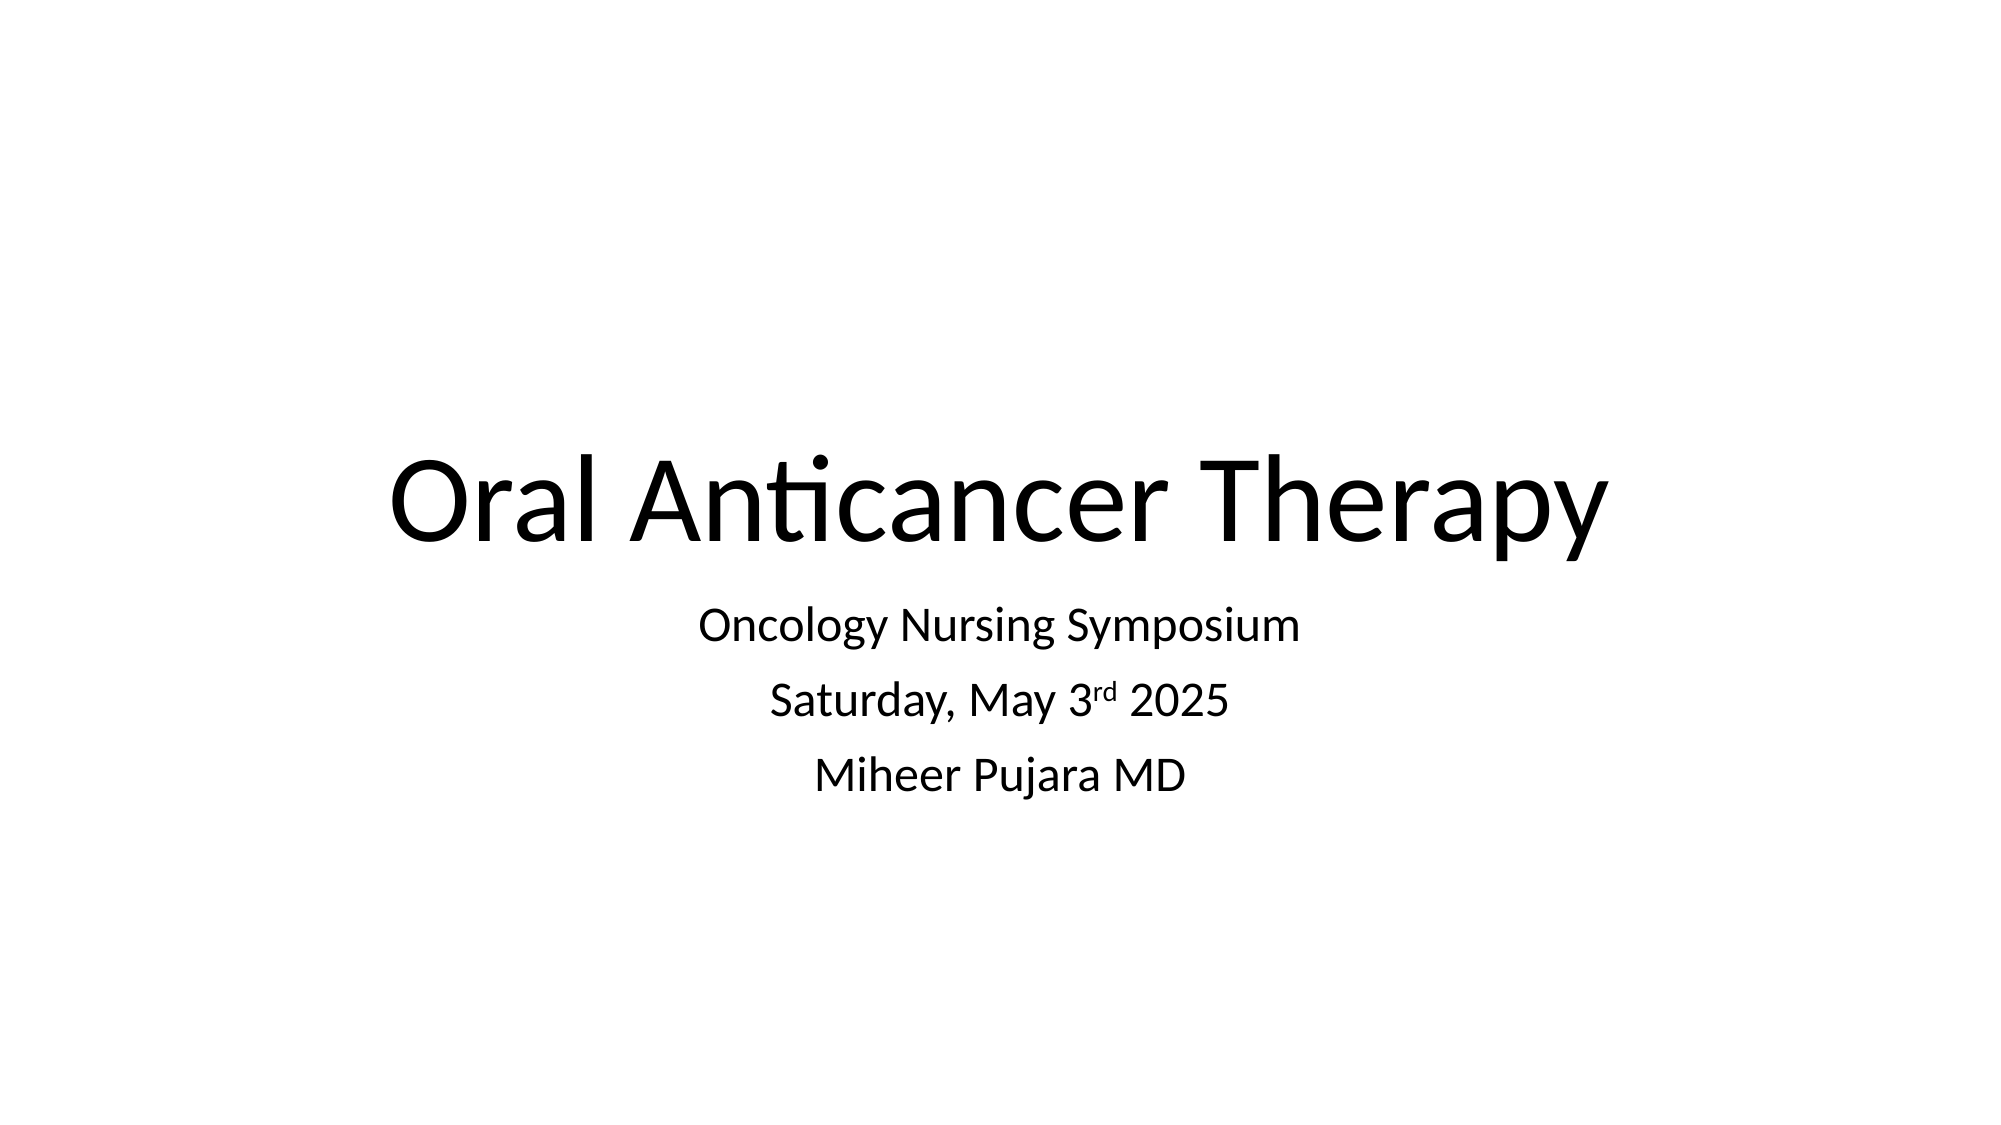

# Oral Anticancer Therapy
Oncology Nursing Symposium
Saturday, May 3rd 2025
Miheer Pujara MD